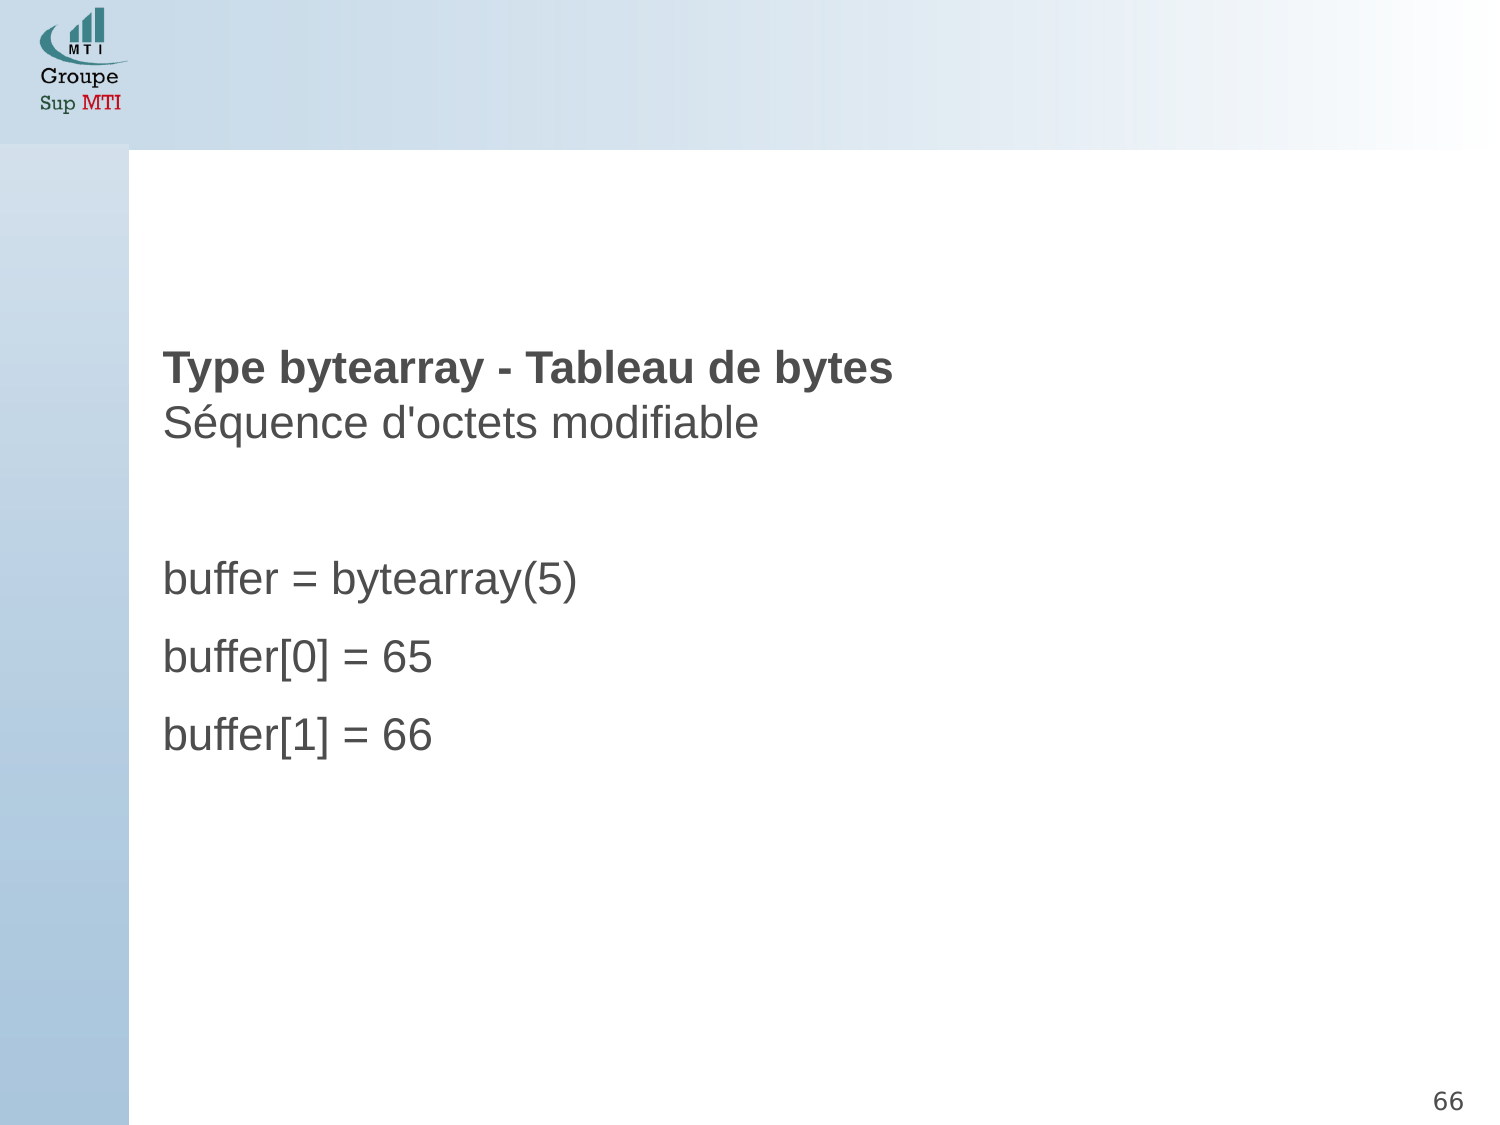

Type bytearray - Tableau de bytes
Séquence d'octets modifiable

buffer = bytearray(5)
buffer[0] = 65
buffer[1] = 66